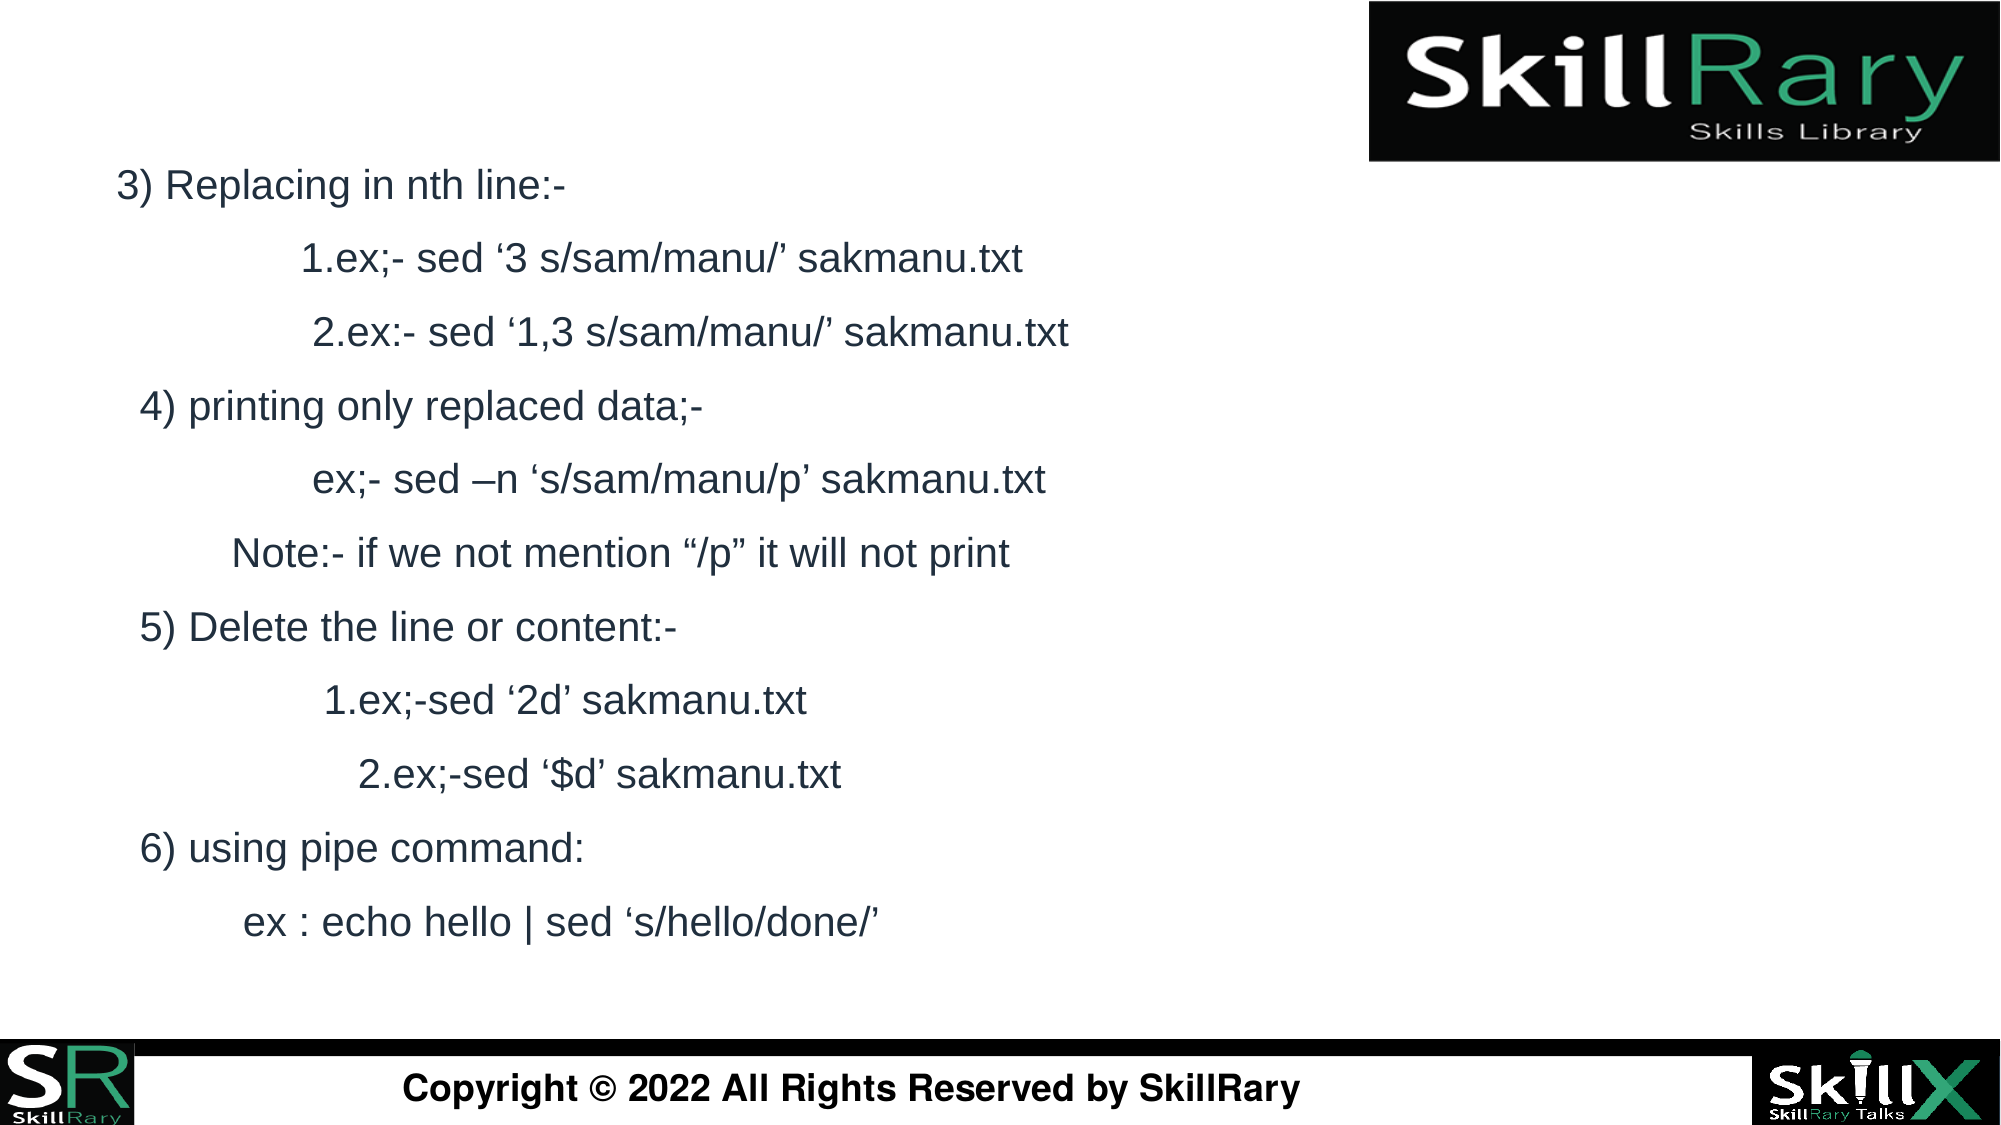

3) Replacing in nth line:-
                1.ex;- sed ‘3 s/sam/manu/’ sakmanu.txt
                 2.ex:- sed ‘1,3 s/sam/manu/’ sakmanu.txt
  4) printing only replaced data;-
                 ex;- sed –n ‘s/sam/manu/p’ sakmanu.txt
          Note:- if we not mention “/p” it will not print
  5) Delete the line or content:-
                  1.ex;-sed ‘2d’ sakmanu.txt
                     2.ex;-sed ‘$d’ sakmanu.txt
  6) using pipe command:
           ex : echo hello | sed ‘s/hello/done/’